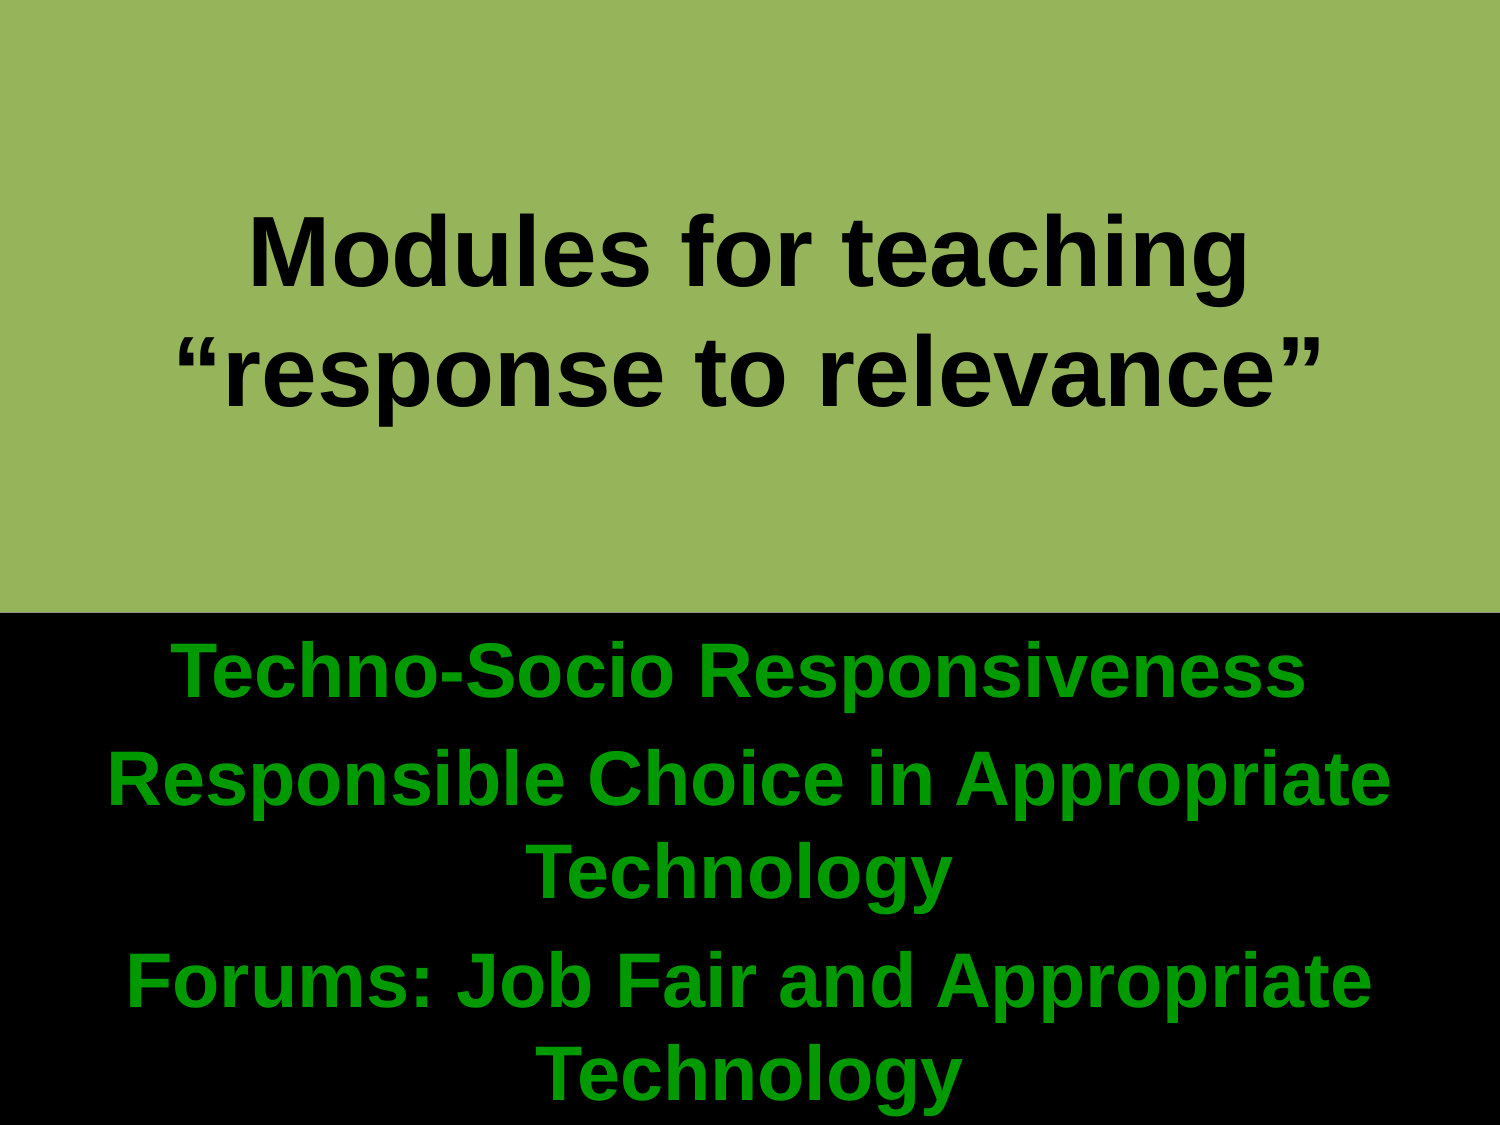

# Modules for teaching “response to relevance”
Techno-Socio Responsiveness
Responsible Choice in Appropriate Technology
Forums: Job Fair and Appropriate Technology